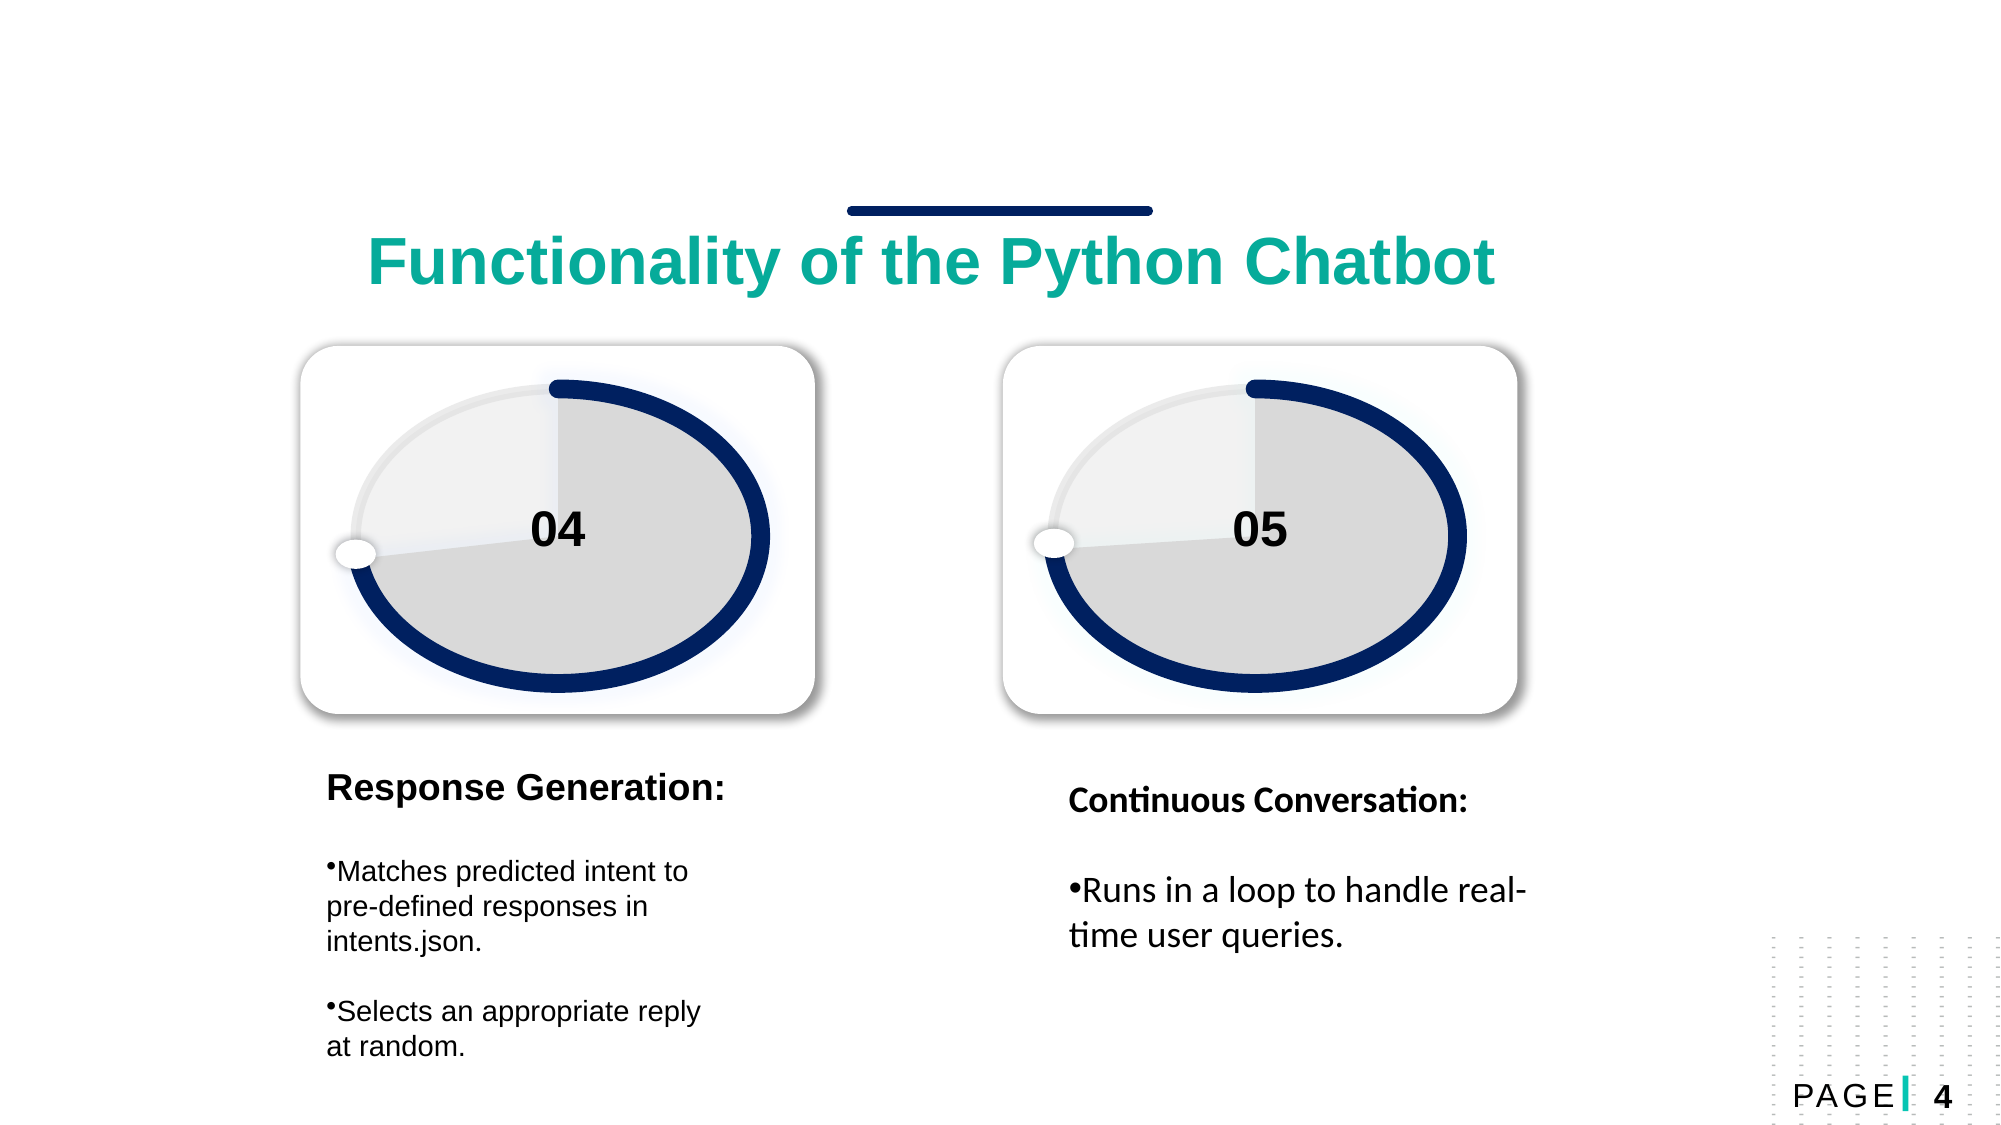

Functionality of the Python Chatbot

04

05

Response Generation:

Matches predicted intent to pre-defined responses in intents.json.

Selects an appropriate reply at random.

Continuous Conversation:

Runs in a loop to handle real-time user queries.